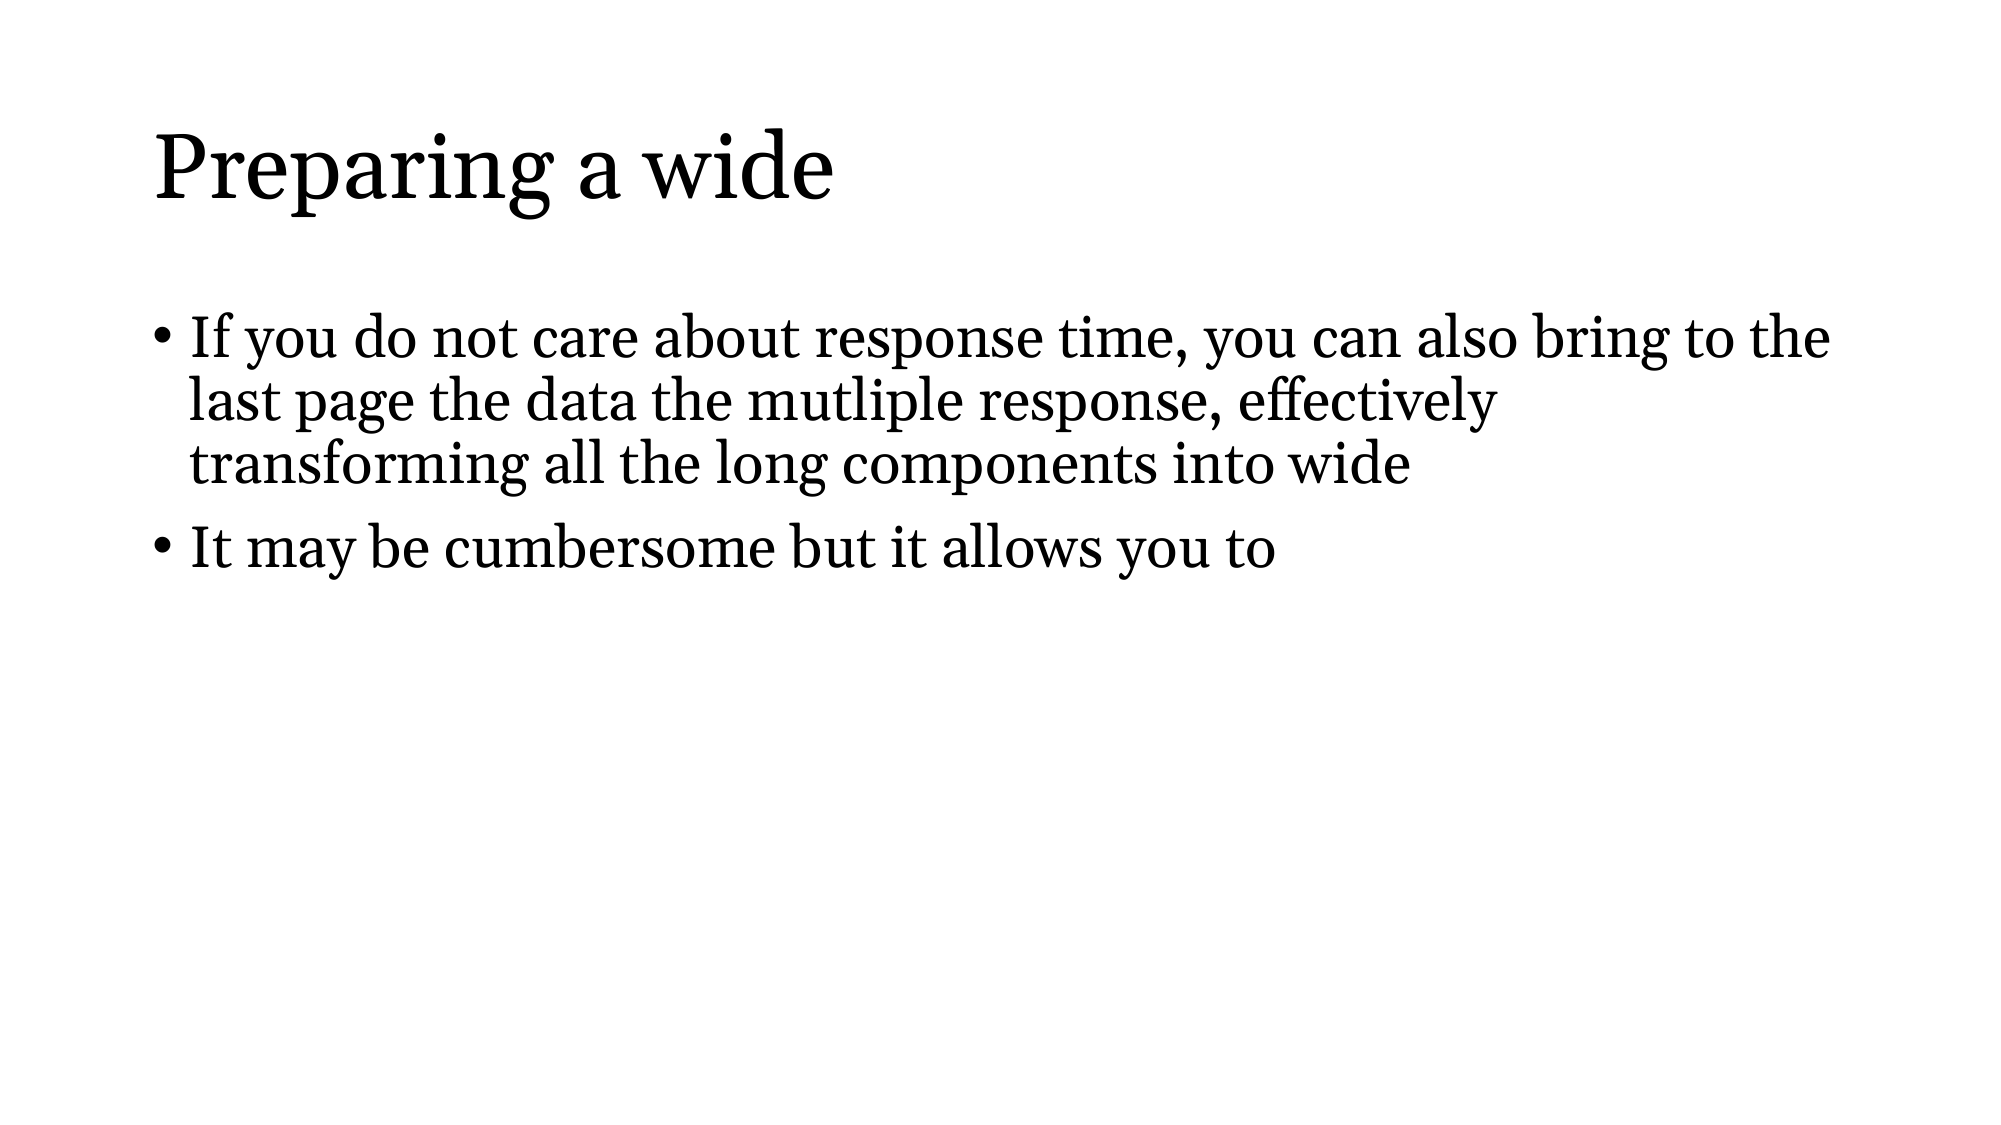

# Preparing a wide
If you do not care about response time, you can also bring to the last page the data the mutliple response, effectively transforming all the long components into wide
It may be cumbersome but it allows you to